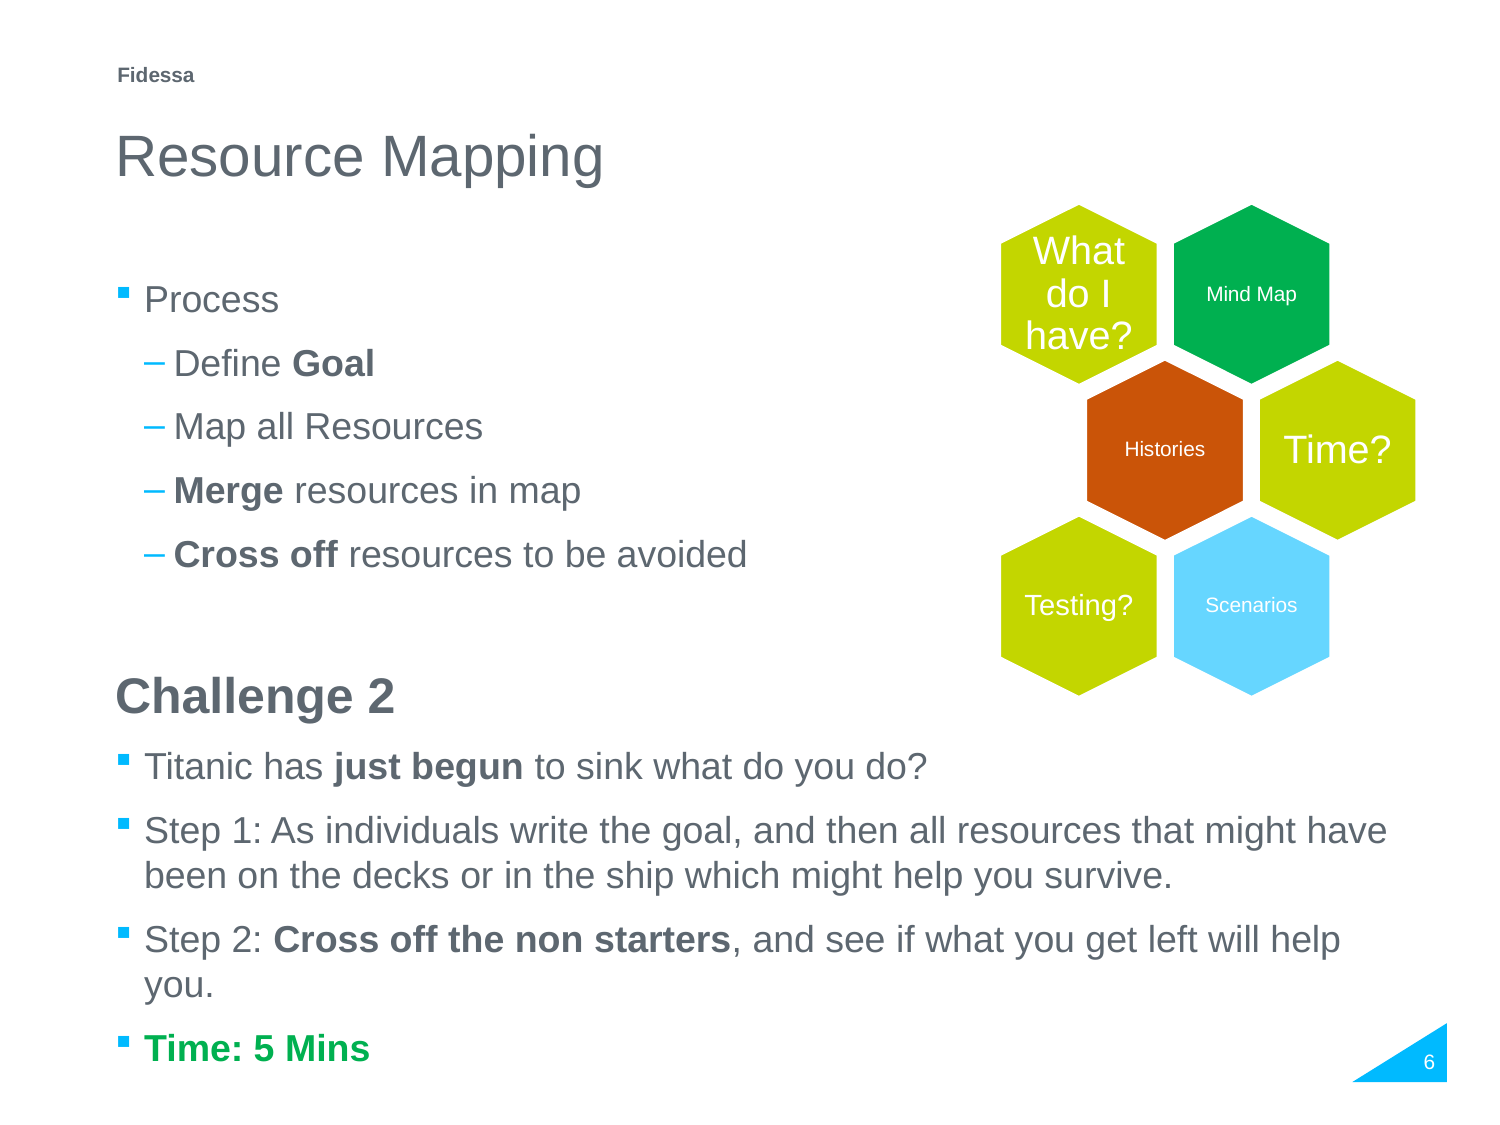

Mind Map
What do I have?
Histories
Time?
Scenarios
Testing?
# Resource Mapping
Process
Define Goal
Map all Resources
Merge resources in map
Cross off resources to be avoided

Challenge 2
Titanic has just begun to sink what do you do?
Step 1: As individuals write the goal, and then all resources that might have been on the decks or in the ship which might help you survive.
Step 2: Cross off the non starters, and see if what you get left will help you.
Time: 5 Mins
6